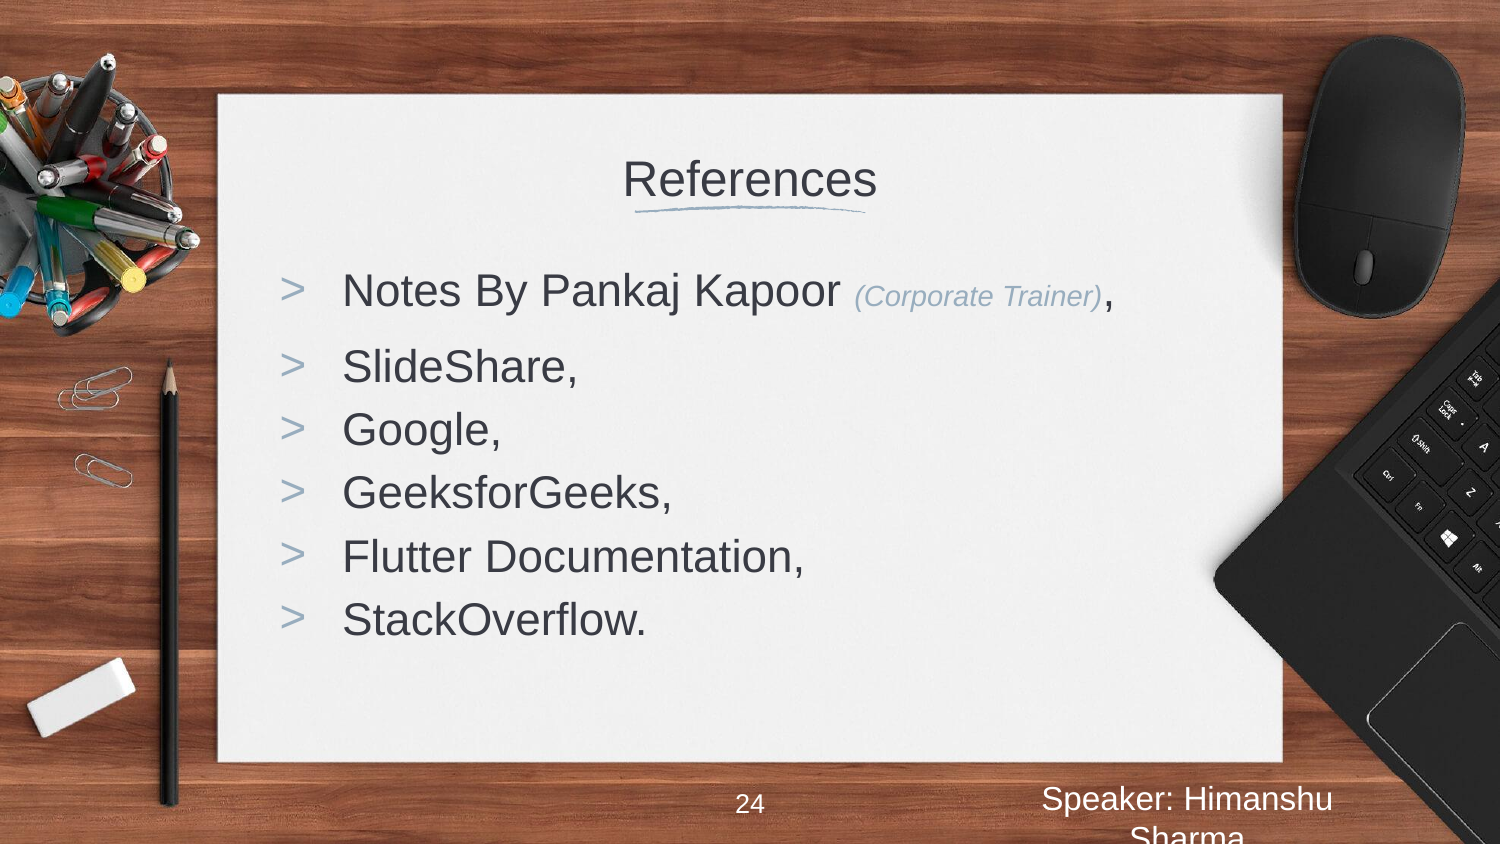

# References
Notes By Pankaj Kapoor (Corporate Trainer),
SlideShare,
Google,
GeeksforGeeks,
Flutter Documentation,
StackOverflow.
24
Speaker: Himanshu Sharma